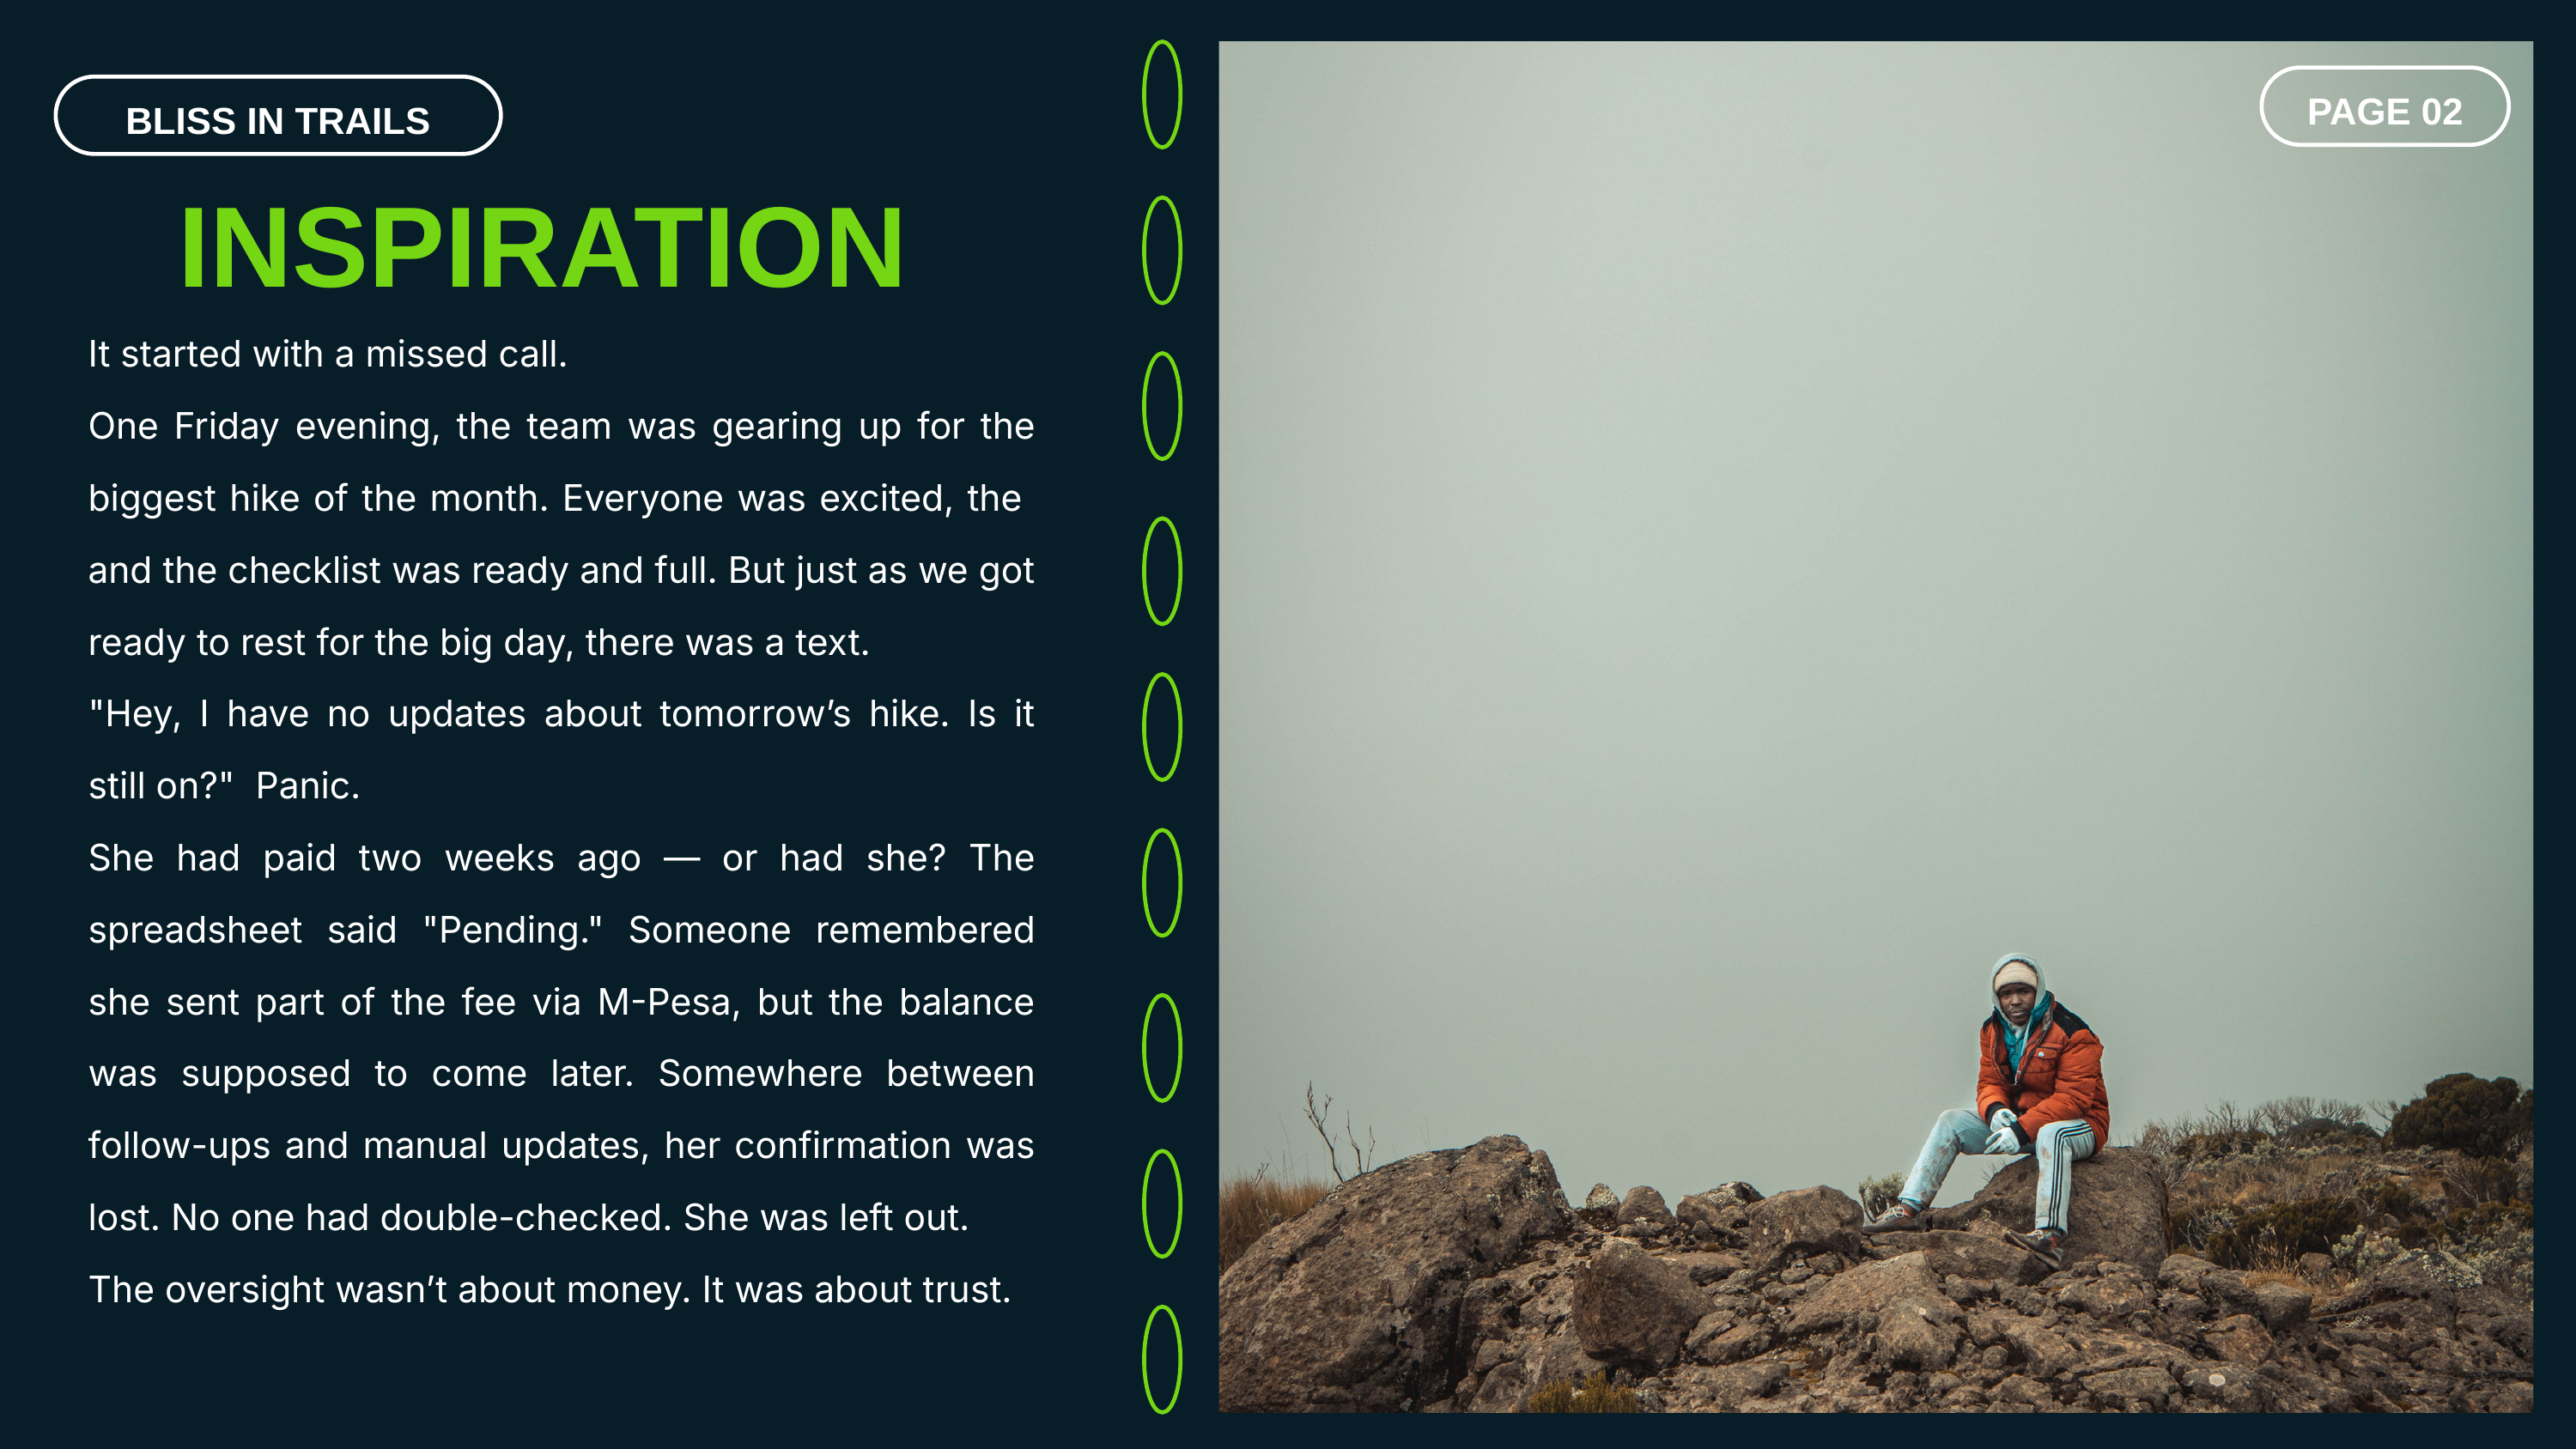

PAGE 02

BLISS IN TRAILS
INSPIRATION
It started with a missed call.
One Friday evening, the team was gearing up for the biggest hike of the month. Everyone was excited, the  and the checklist was ready and full. But just as we got ready to rest for the big day, there was a text.
"Hey, I have no updates about tomorrow’s hike. Is it still on?"  Panic.
She had paid two weeks ago — or had she? The spreadsheet said "Pending." Someone remembered she sent part of the fee via M-Pesa, but the balance was supposed to come later. Somewhere between follow-ups and manual updates, her confirmation was lost. No one had double-checked. She was left out.
The oversight wasn’t about money. It was about trust.